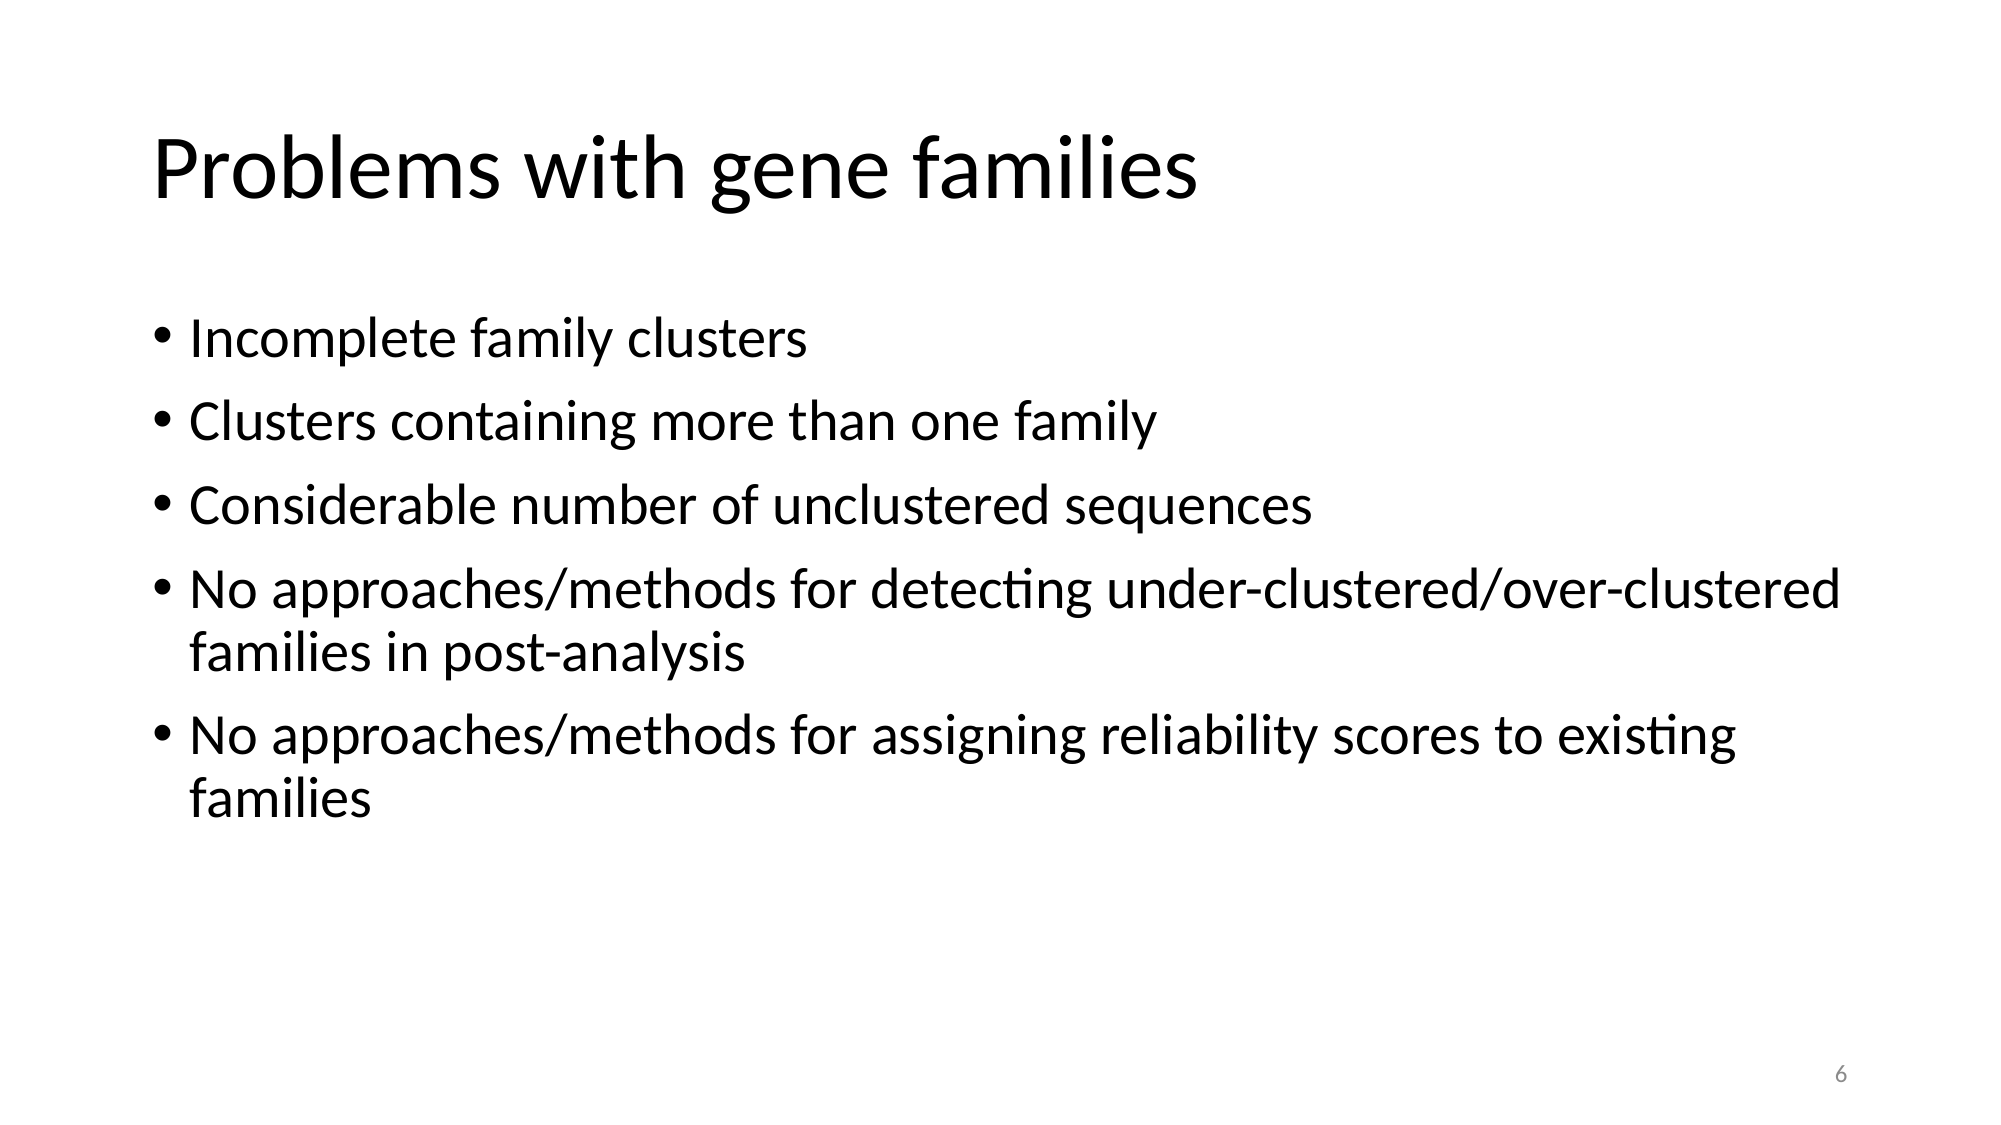

# Problems with gene families
Incomplete family clusters
Clusters containing more than one family
Considerable number of unclustered sequences
No approaches/methods for detecting under-clustered/over-clustered families in post-analysis
No approaches/methods for assigning reliability scores to existing families
6